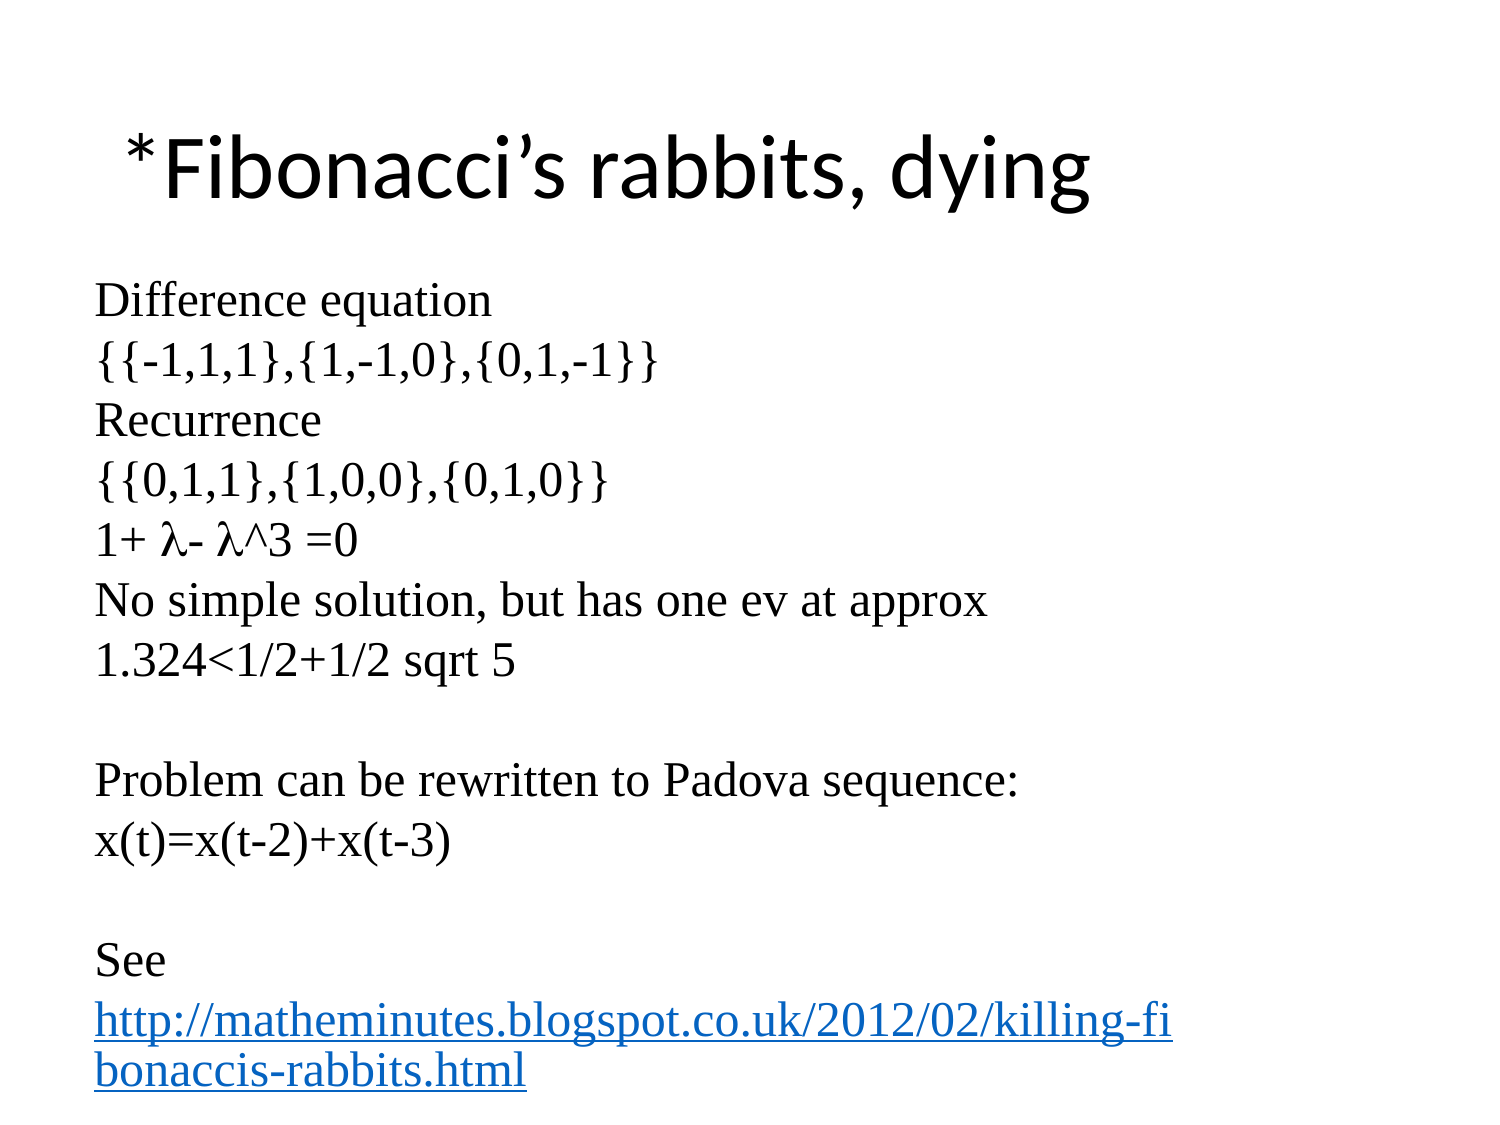

# *Fibonacci’s rabbits, dying
Difference equation
{{-1,1,1},{1,-1,0},{0,1,-1}}
Recurrence
{{0,1,1},{1,0,0},{0,1,0}}
1+ λ- λ^3 =0
No simple solution, but has one ev at approx 1.324<1/2+1/2 sqrt 5

Problem can be rewritten to Padova sequence:
x(t)=x(t-2)+x(t-3)

See
http://matheminutes.blogspot.co.uk/2012/02/killing-fibonaccis-rabbits.html